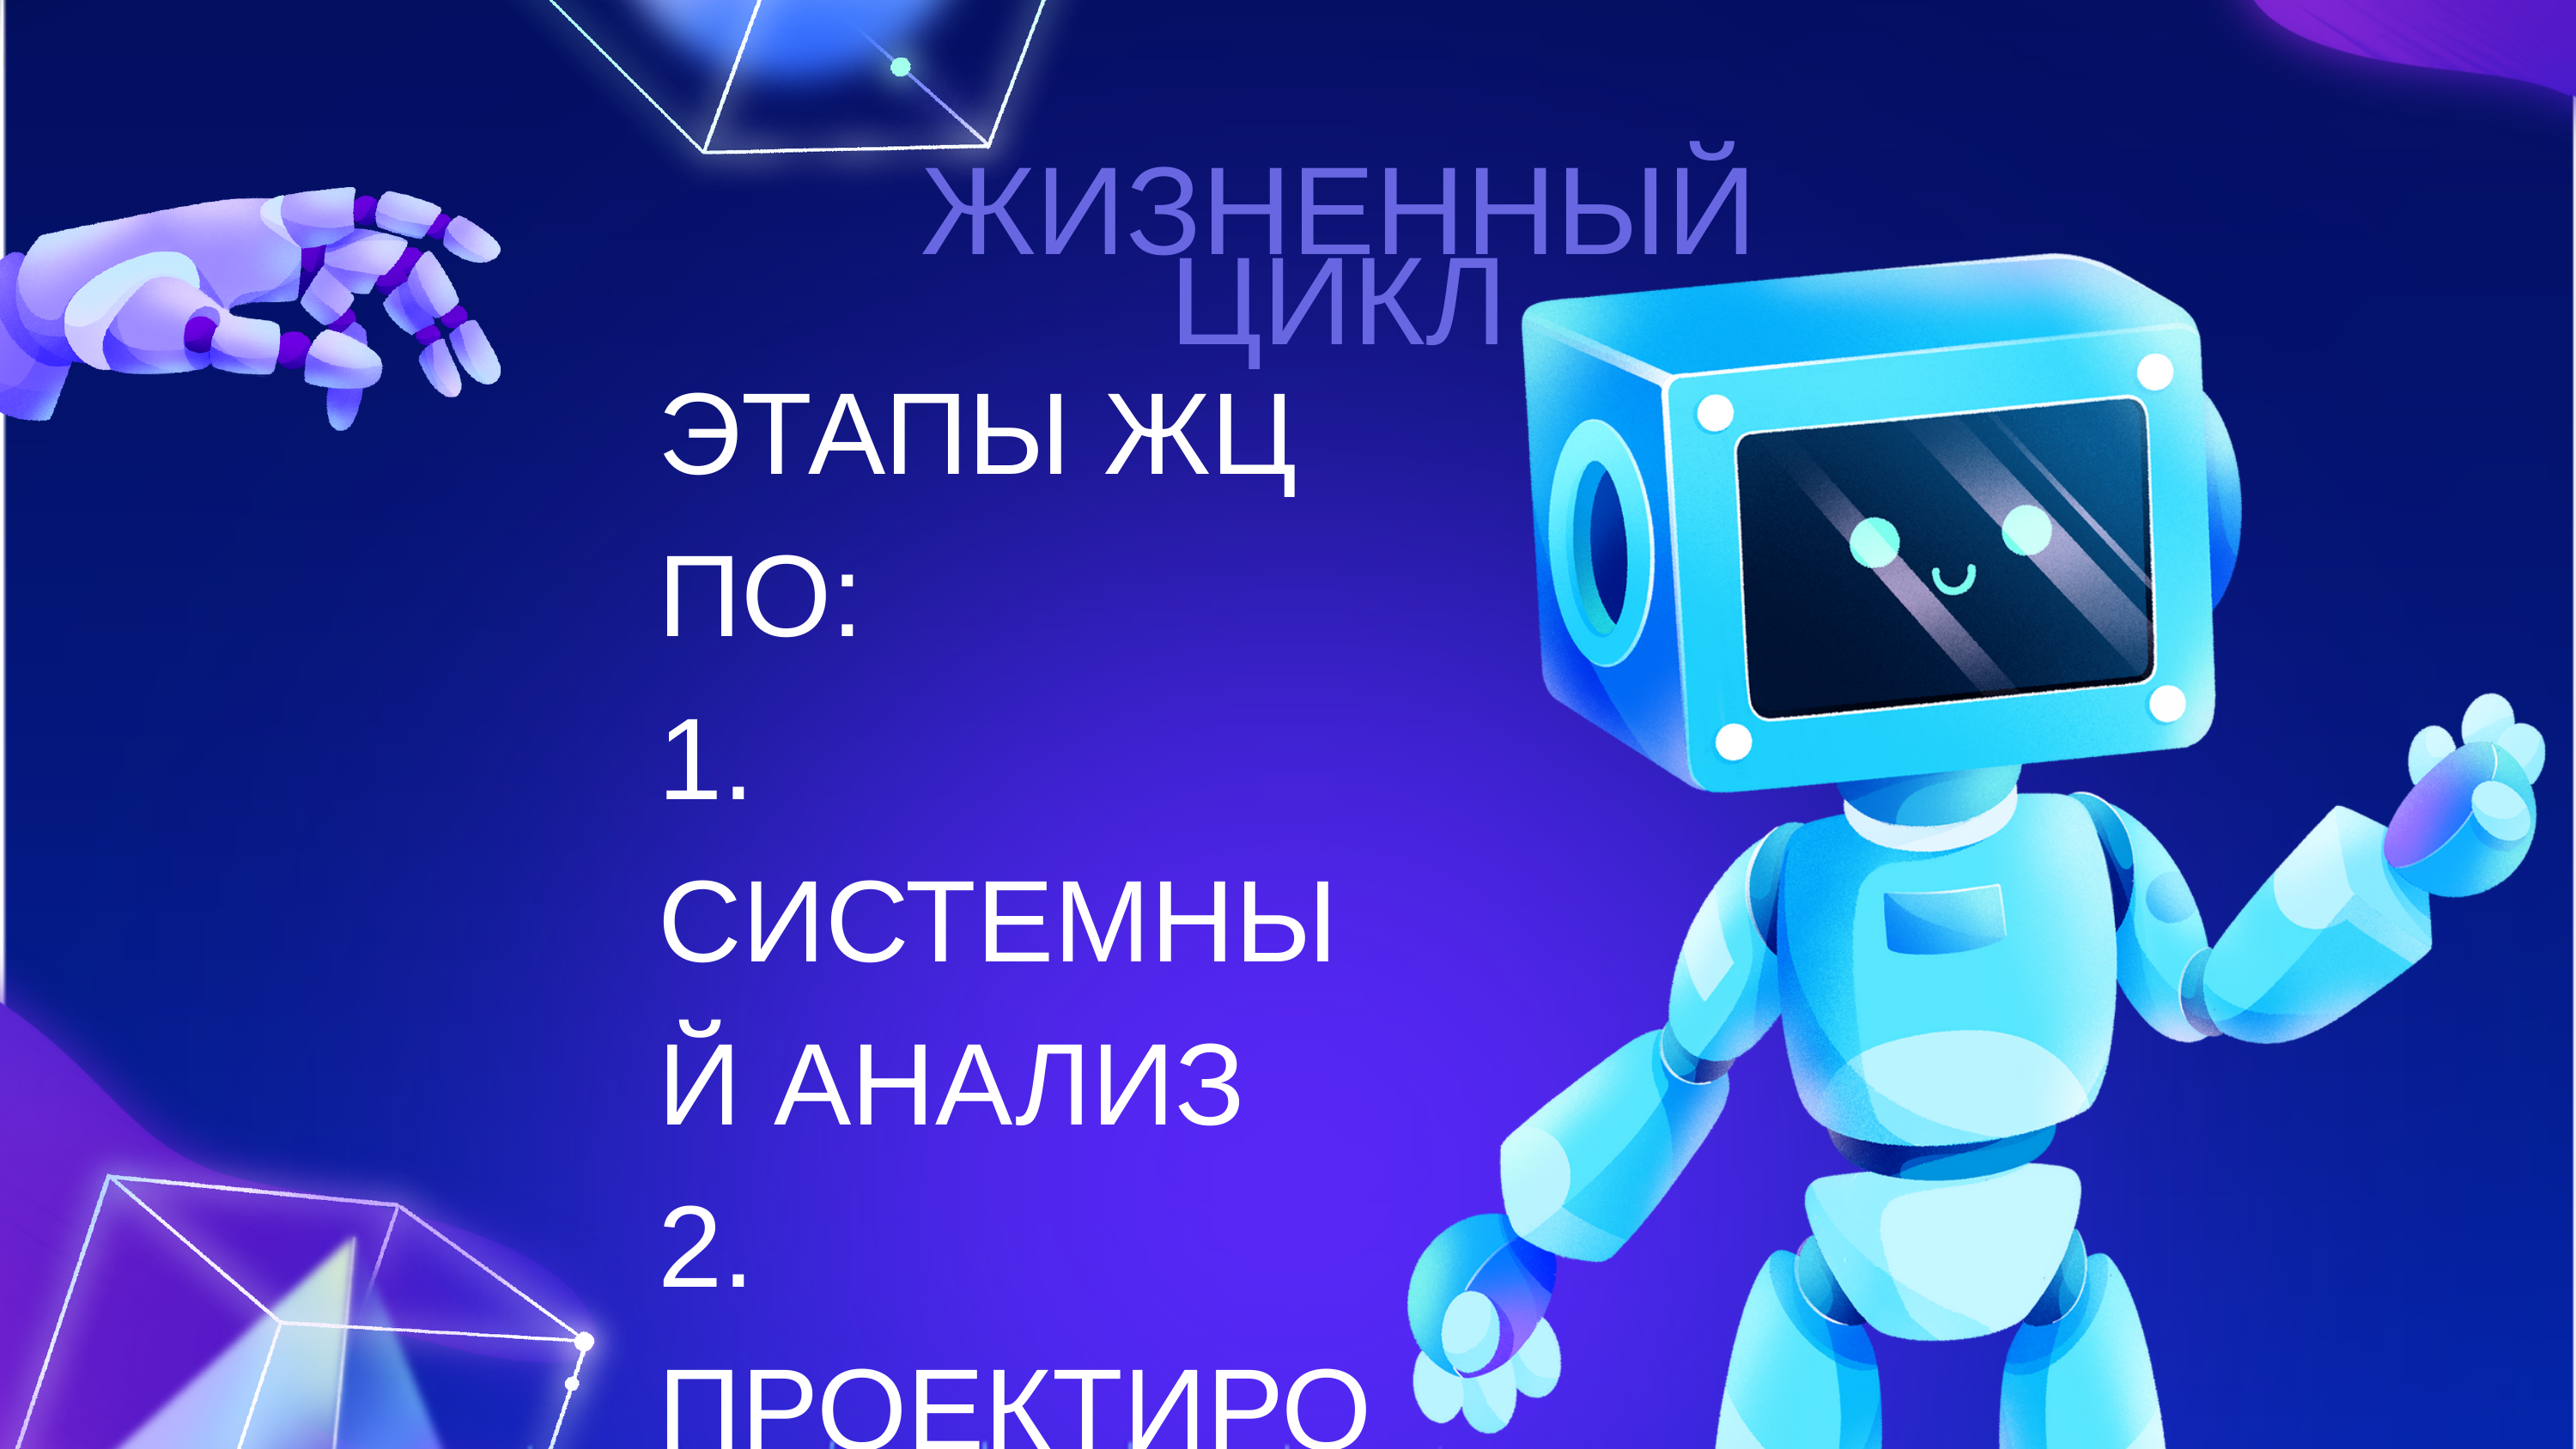

ЖИЗНЕННЫЙ ЦИКЛ

ЭТАПЫ ЖЦ ПО:
1. СИСТЕМНЫЙ АНАЛИЗ
2. ПРОЕКТИРОВАНИЕ
3. РЕАЛИЗАЦИЯ
4. ОТЛАДКА
5. СОПРОВОЖДЕНИЕ